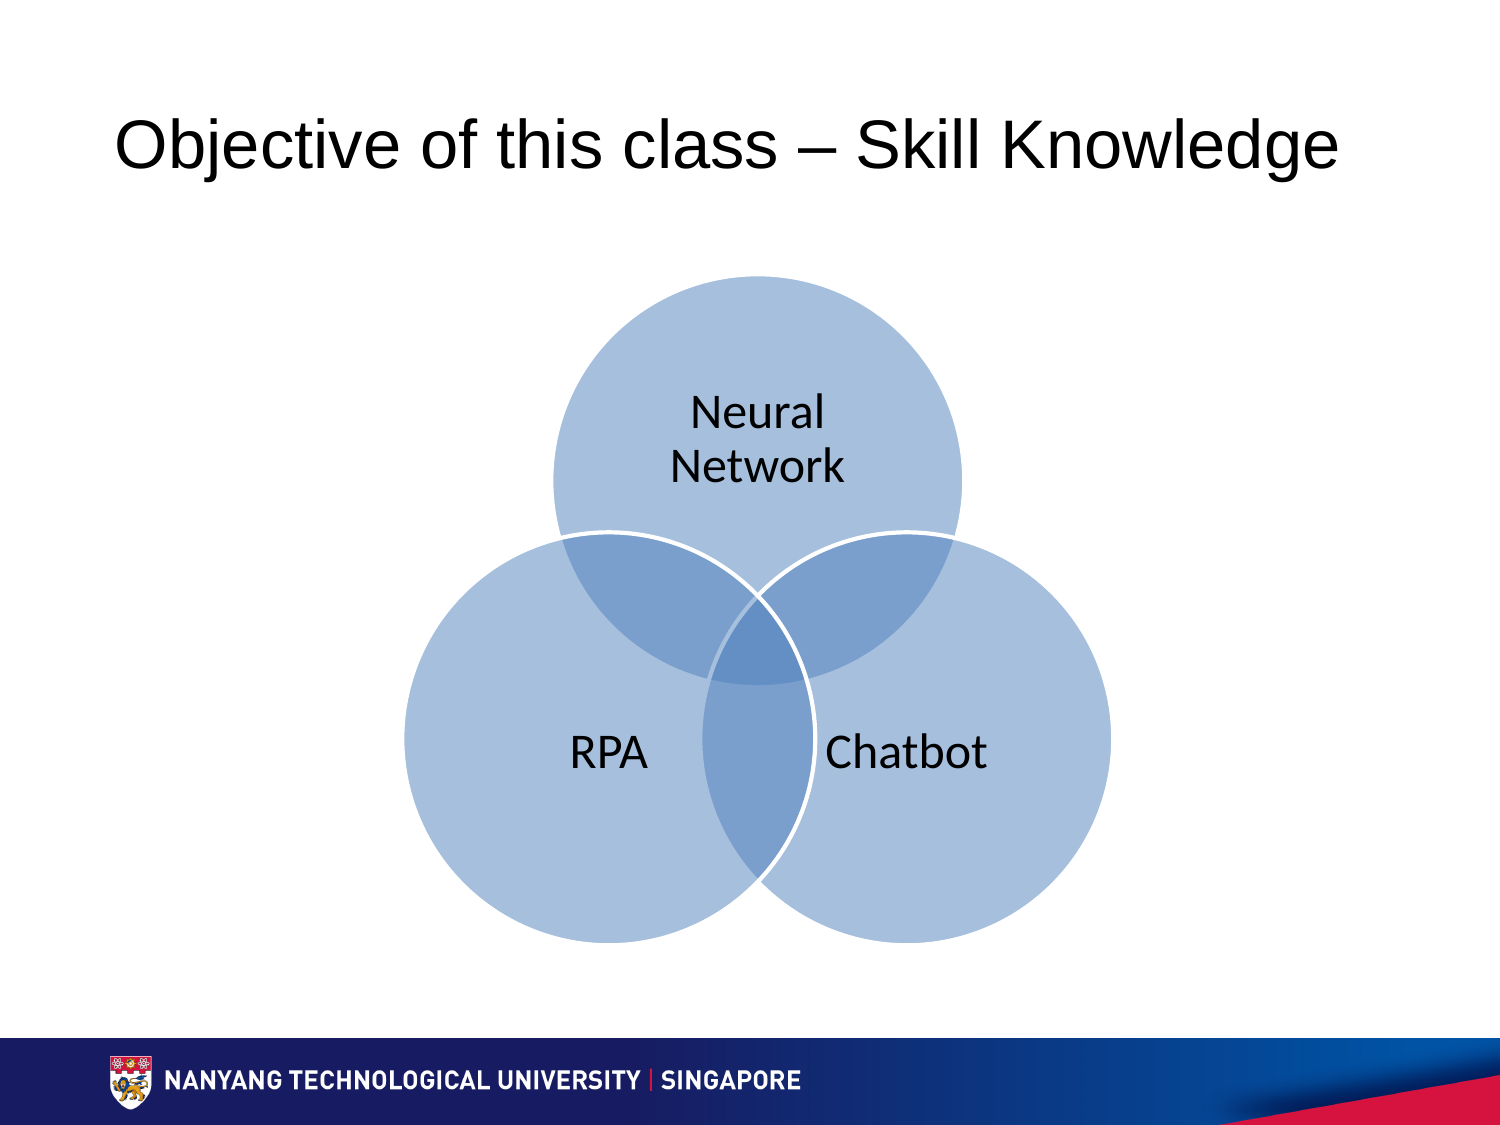

# Objective of this class – Skill Knowledge
Neural Network
Chatbot
RPA